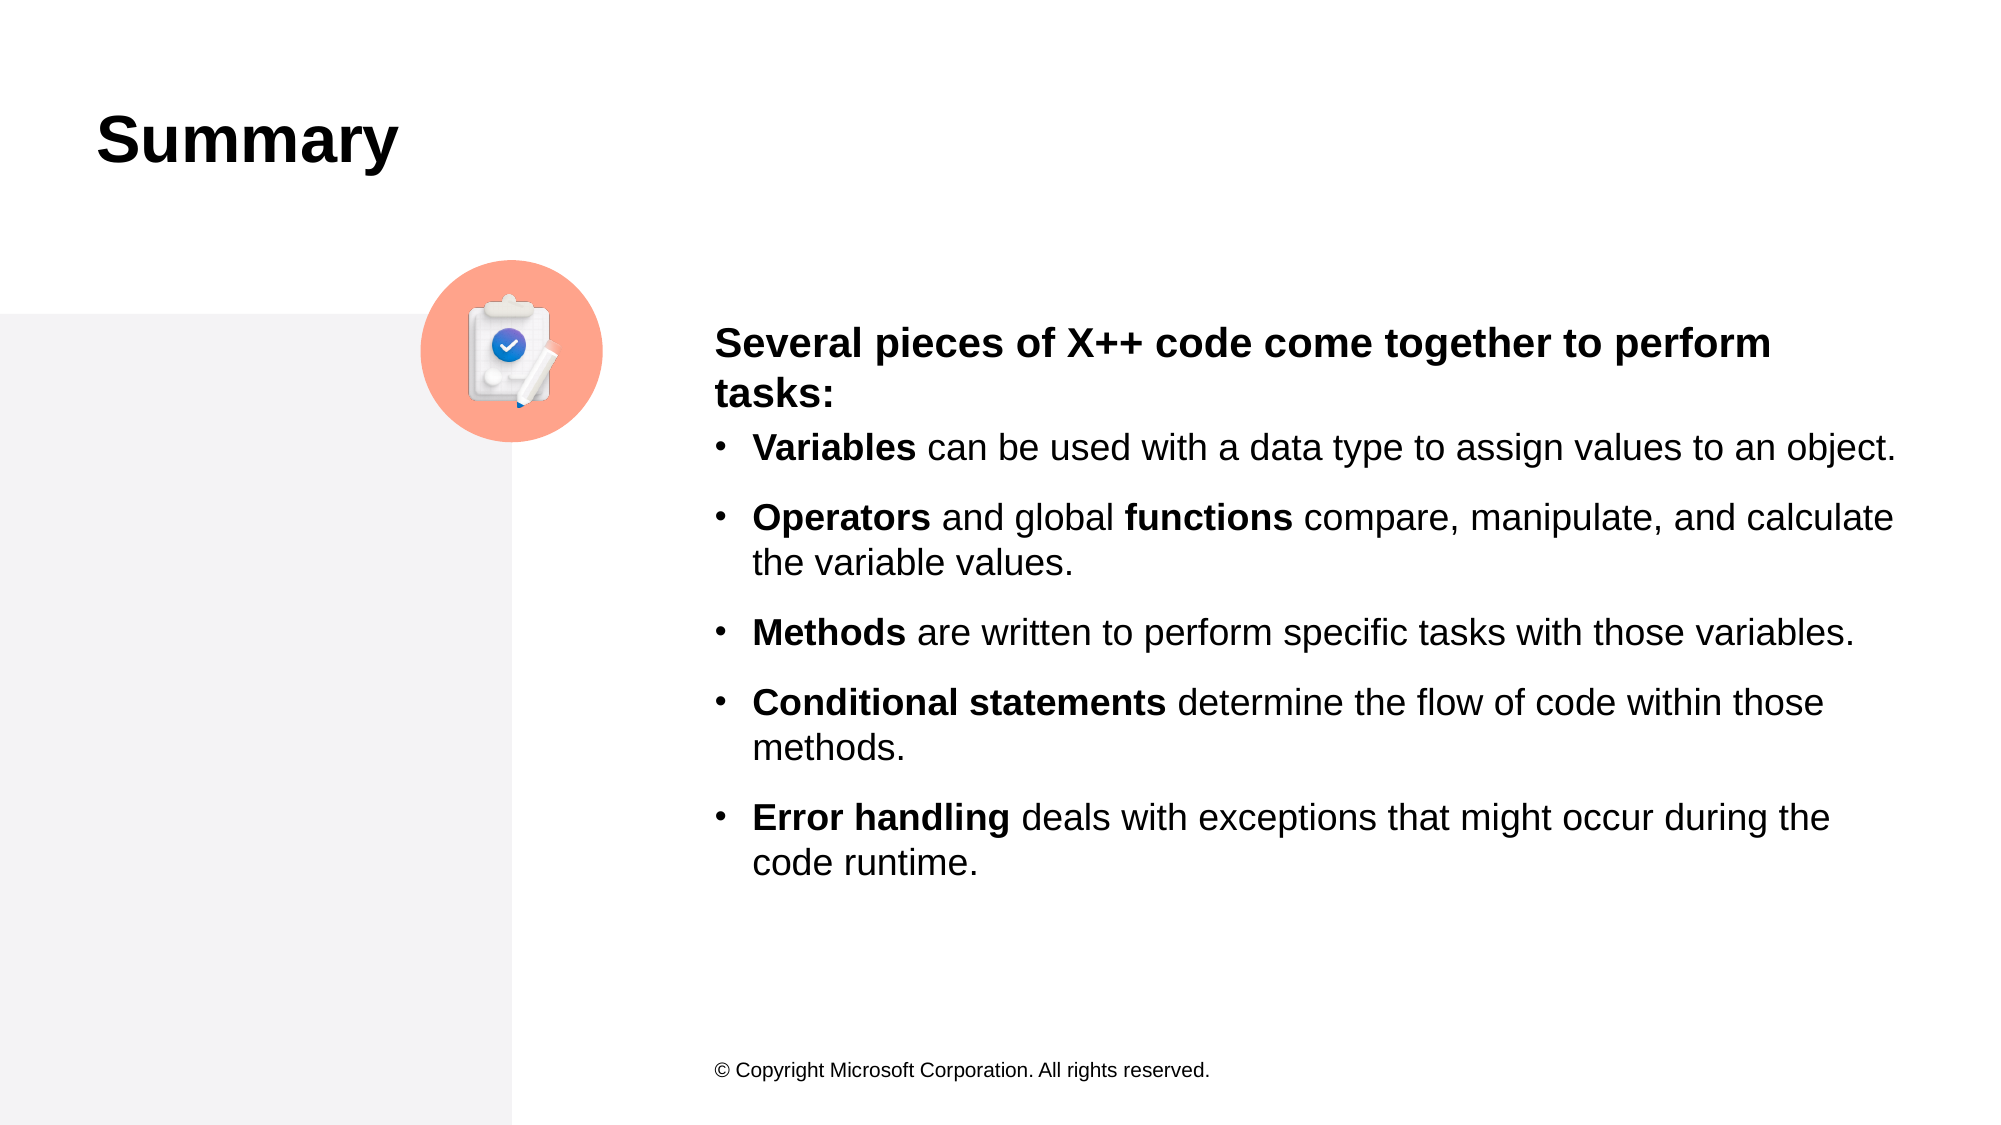

# Summary
Several pieces of X++ code come together to perform tasks:
Variables can be used with a data type to assign values to an object.
Operators and global functions compare, manipulate, and calculate the variable values.
Methods are written to perform specific tasks with those variables.
Conditional statements determine the flow of code within those methods.
Error handling deals with exceptions that might occur during the code runtime.